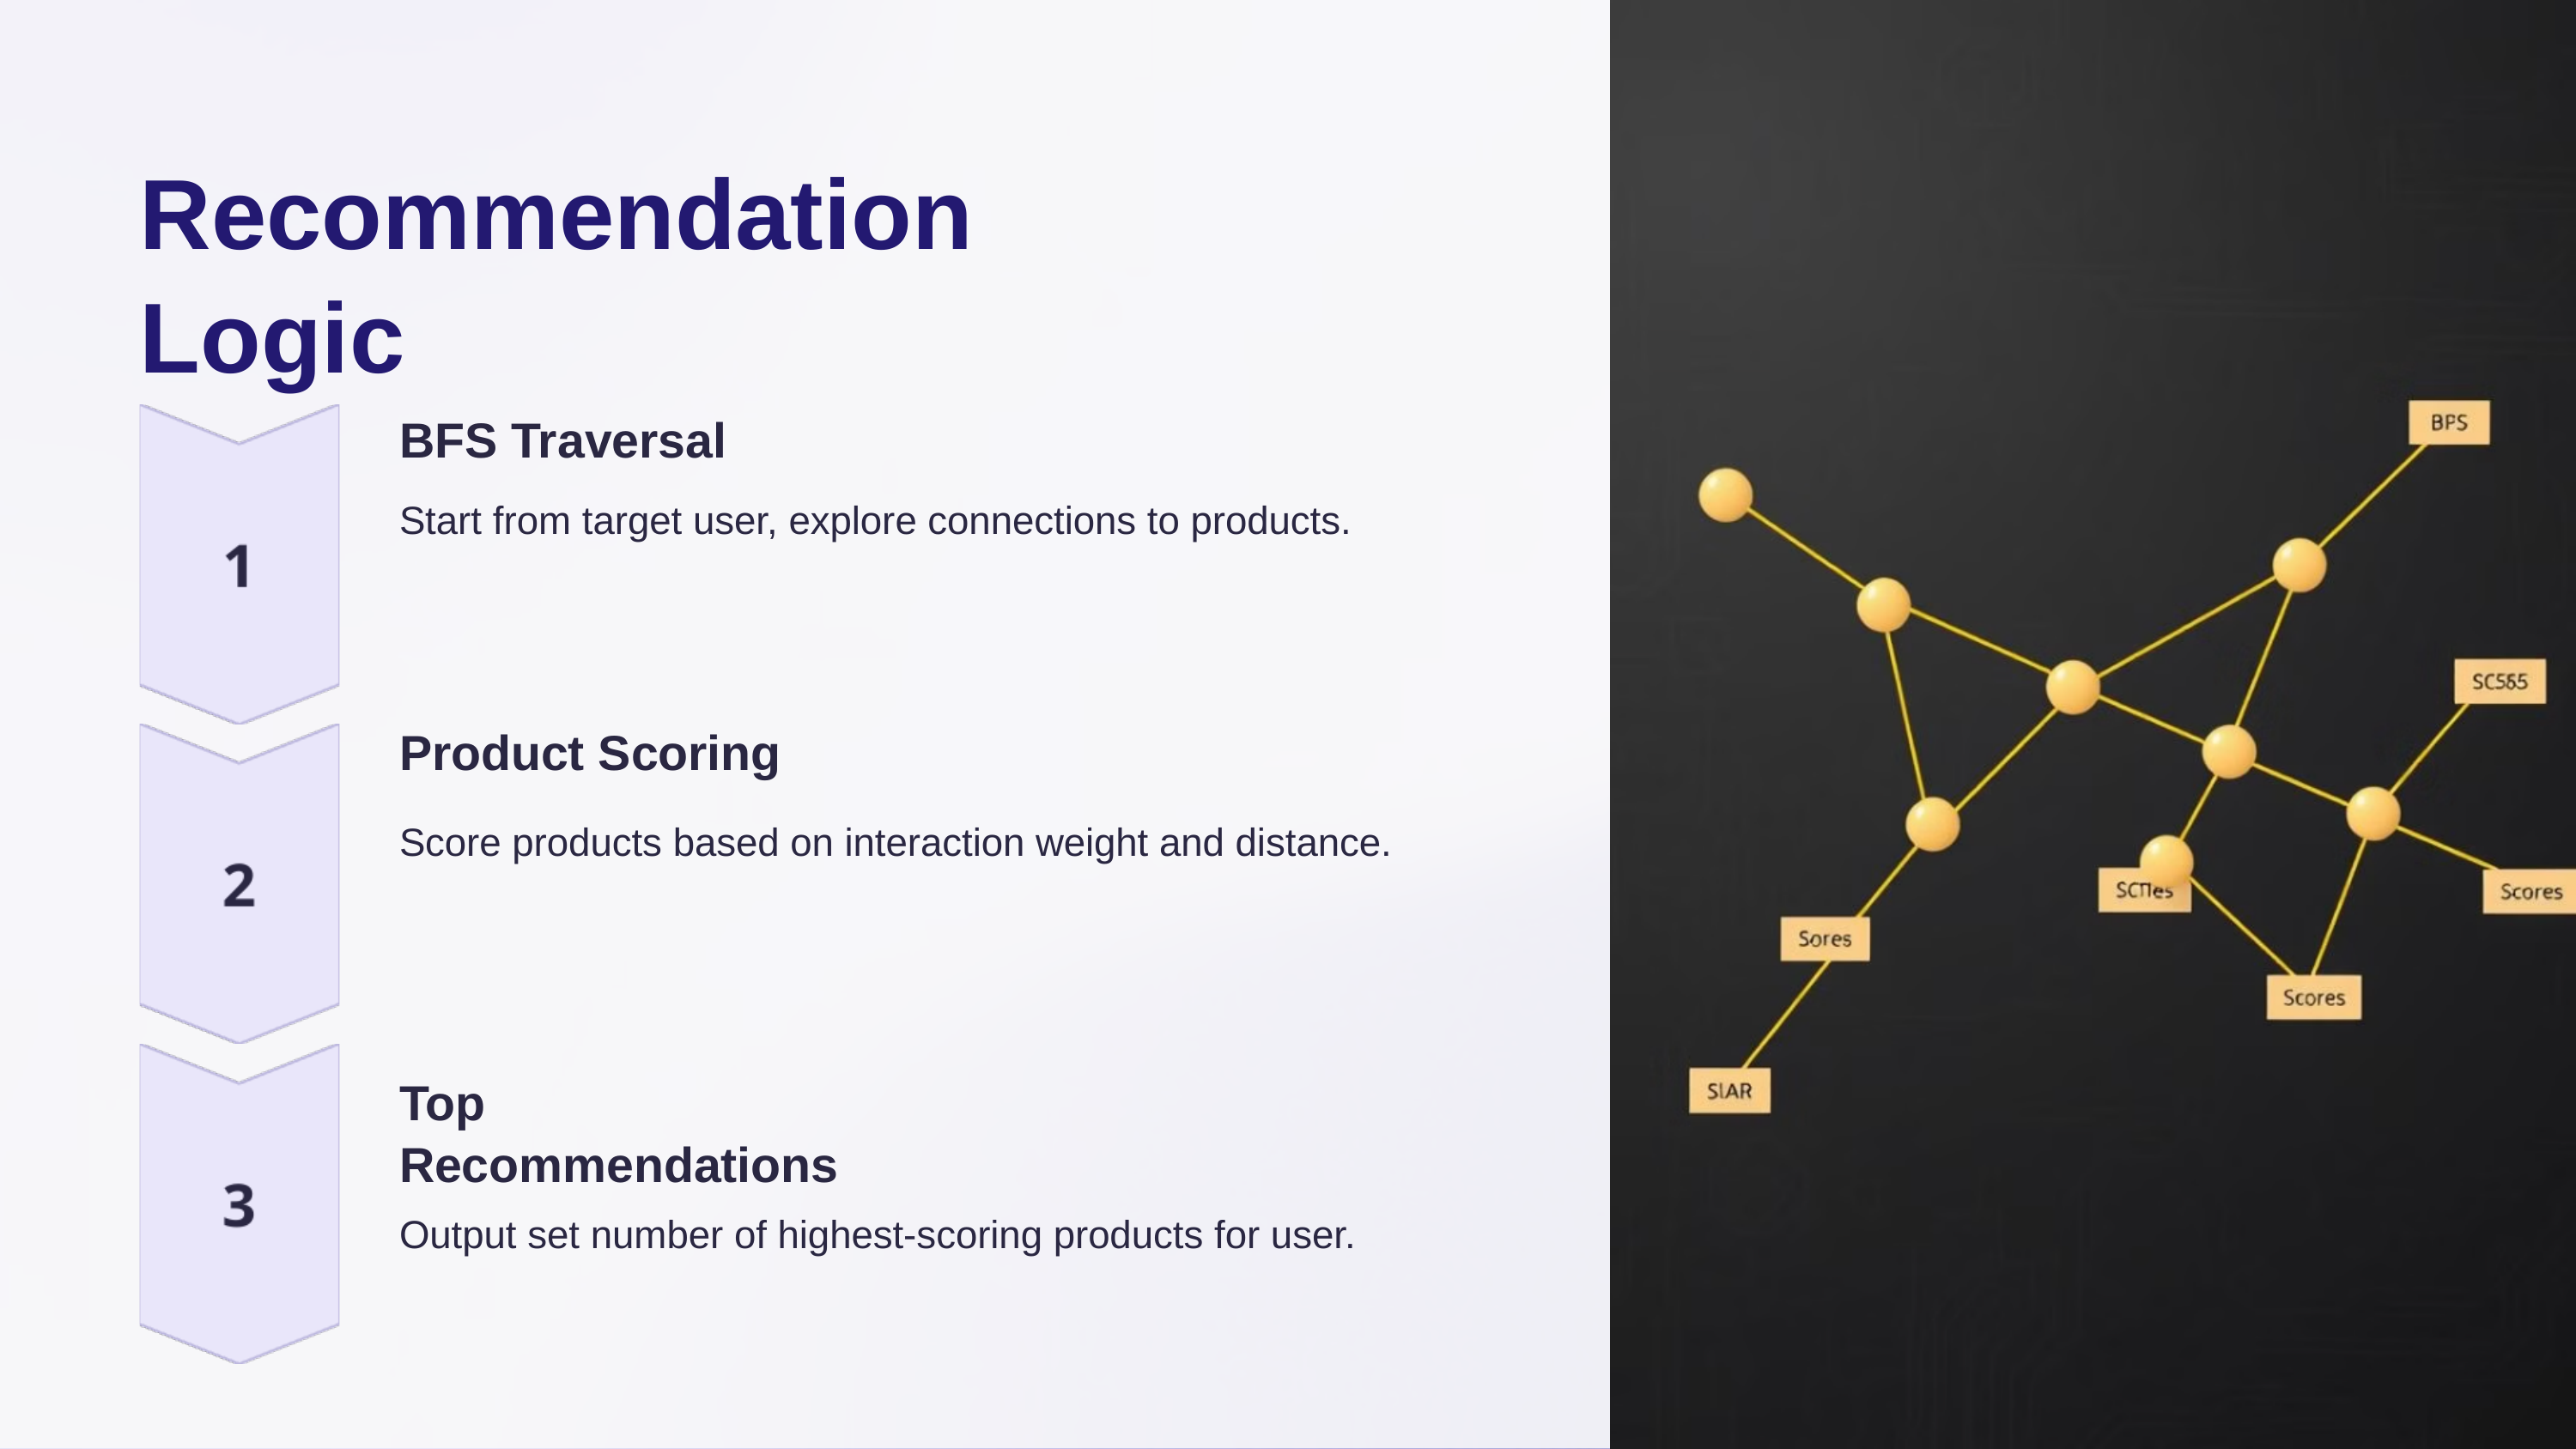

Recommendation Logic

BFS Traversal
Start from target user, explore connections to products.
Product Scoring

Score products based on interaction weight and distance.

Top Recommendations
Output set number of highest-scoring products for user.